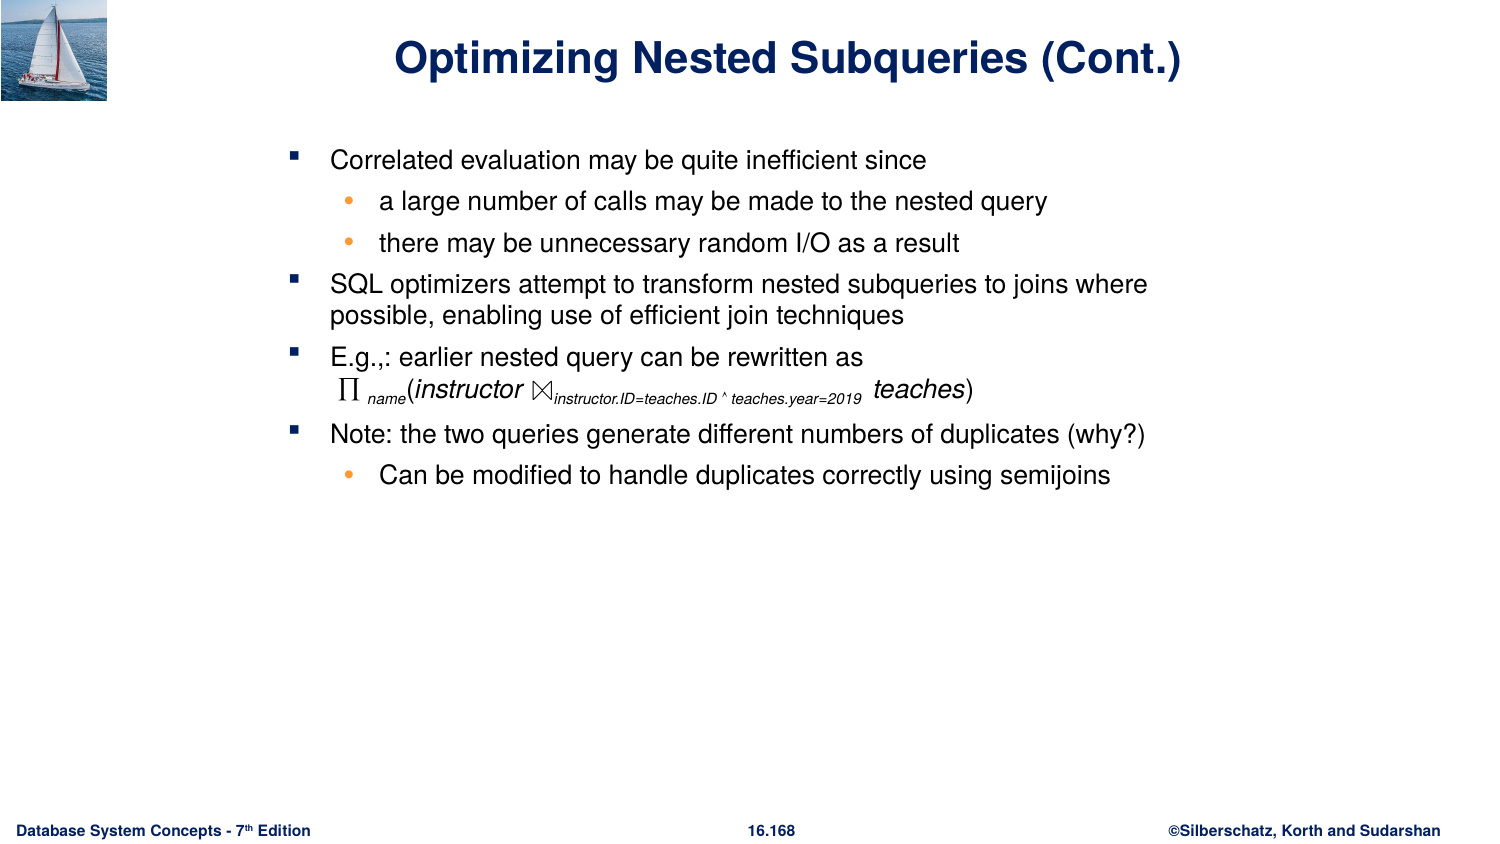

# Optimizing Nested Subqueries (Cont.)
Correlated evaluation may be quite inefficient since
a large number of calls may be made to the nested query
there may be unnecessary random I/O as a result
SQL optimizers attempt to transform nested subqueries to joins where possible, enabling use of efficient join techniques
E.g.,: earlier nested query can be rewritten as
 ∏ name(instructor ⨝instructor.ID=teaches.ID ∧ teaches.year=2019  teaches)
Note: the two queries generate different numbers of duplicates (why?)
Can be modified to handle duplicates correctly using semijoins